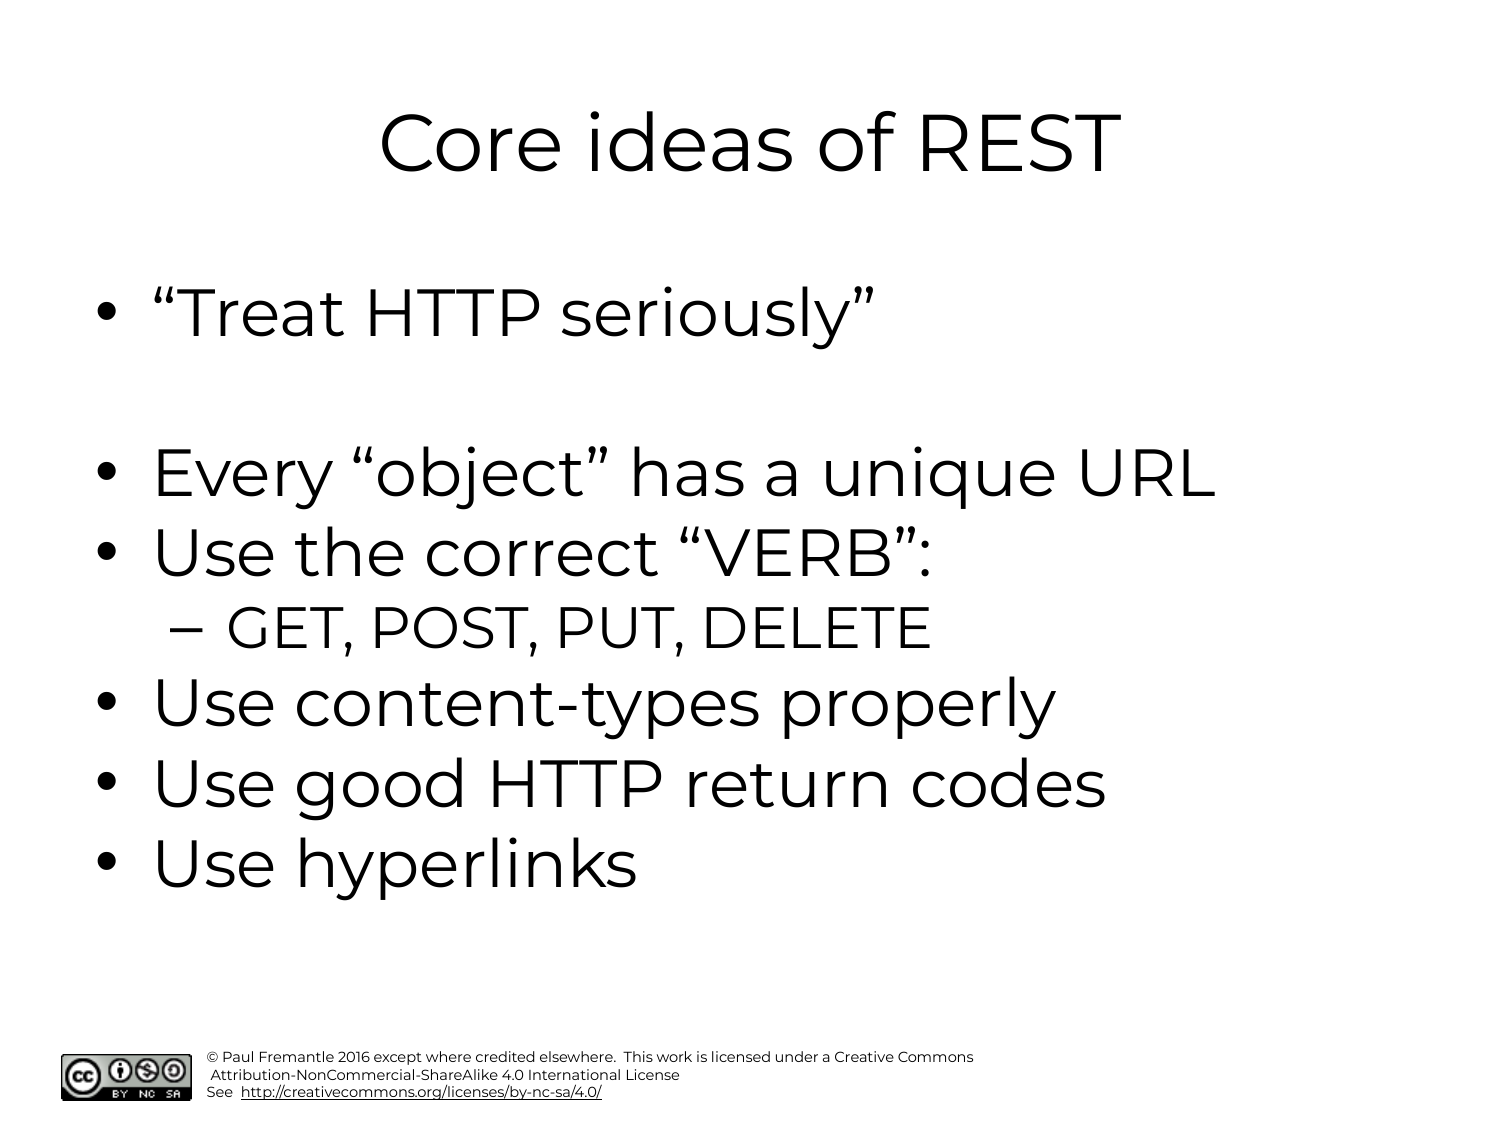

# Core ideas of REST
“Treat HTTP seriously”
Every “object” has a unique URL
Use the correct “VERB”:
GET, POST, PUT, DELETE
Use content-types properly
Use good HTTP return codes
Use hyperlinks